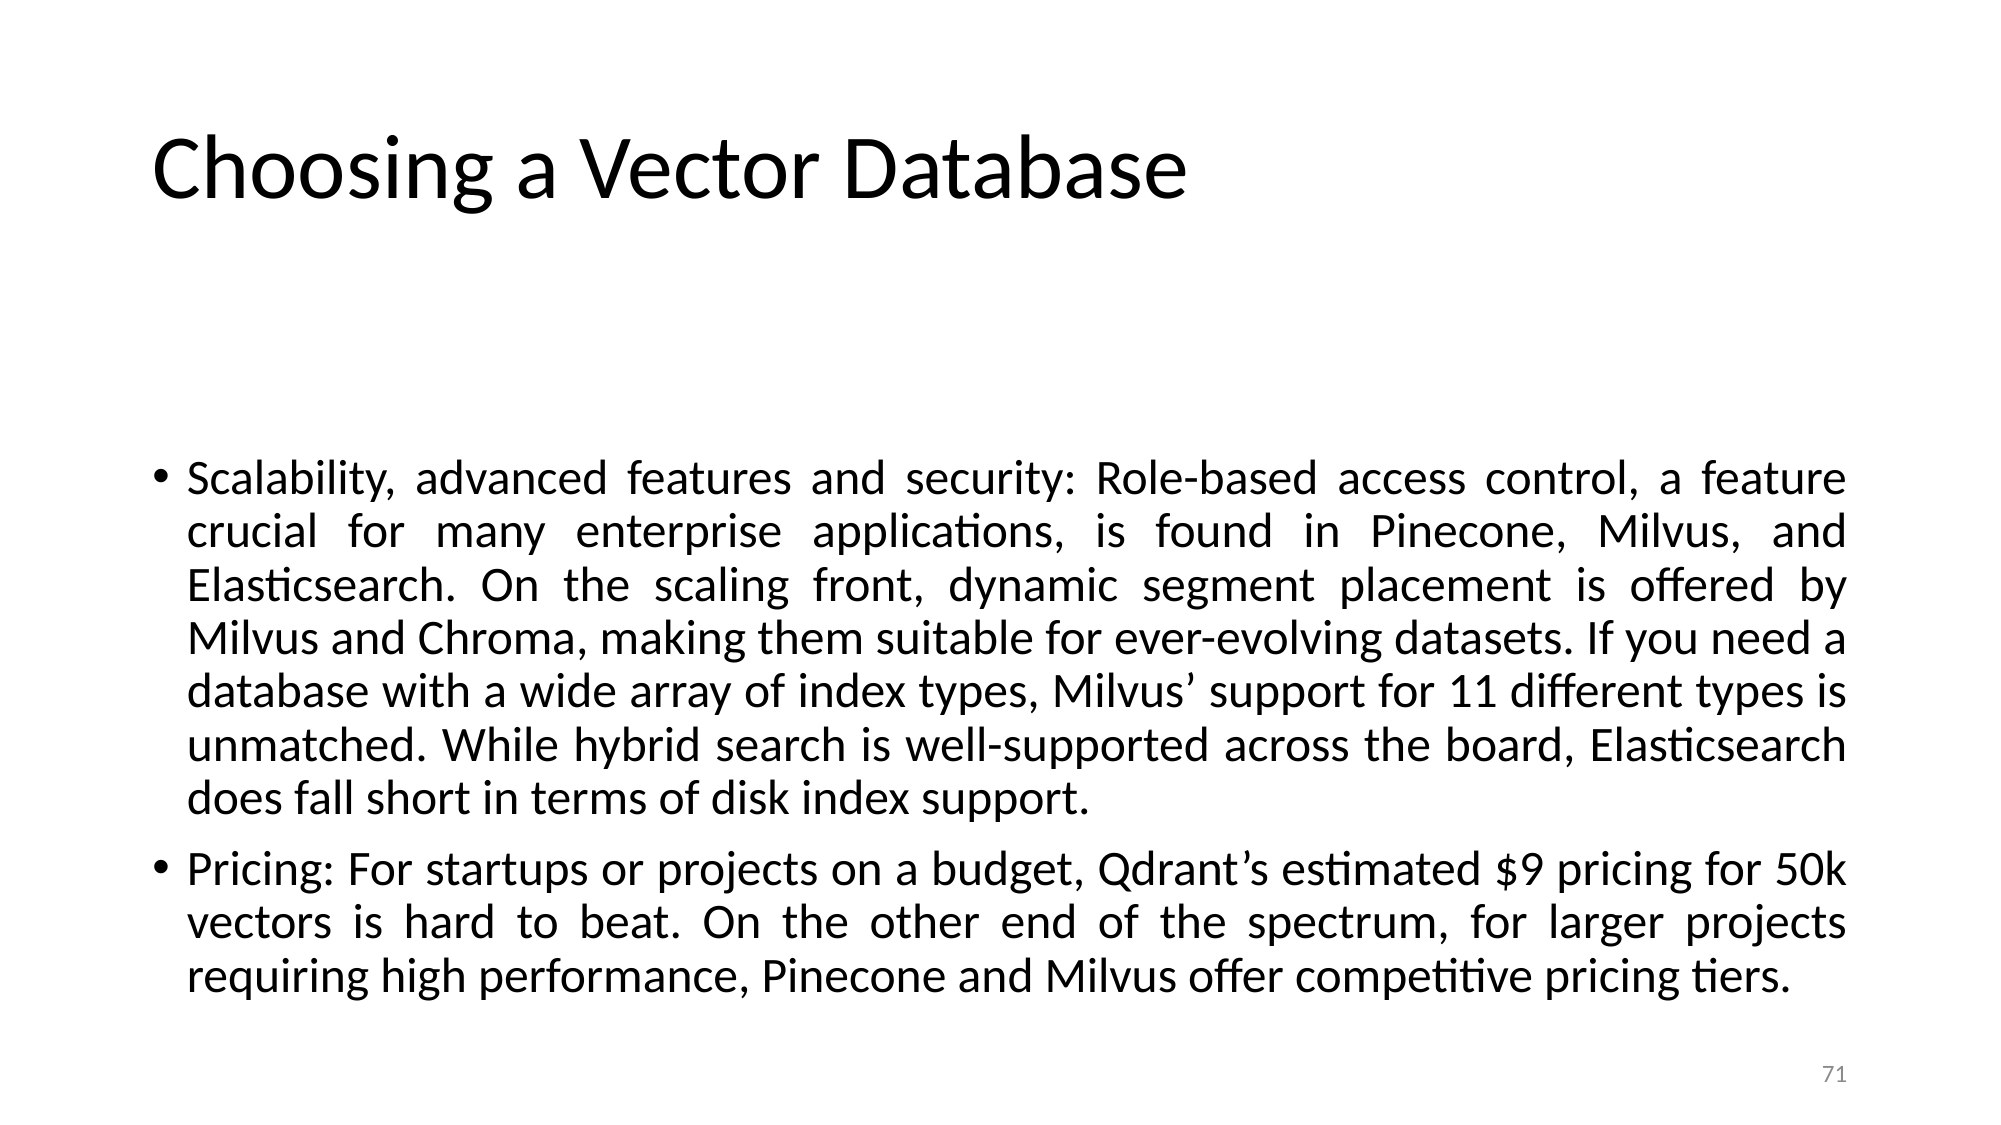

# Choosing a Vector Database

Scalability, advanced features and security: Role-based access control, a feature crucial for many enterprise applications, is found in Pinecone, Milvus, and Elasticsearch. On the scaling front, dynamic segment placement is offered by Milvus and Chroma, making them suitable for ever-evolving datasets. If you need a database with a wide array of index types, Milvus’ support for 11 different types is unmatched. While hybrid search is well-supported across the board, Elasticsearch does fall short in terms of disk index support.
Pricing: For startups or projects on a budget, Qdrant’s estimated $9 pricing for 50k vectors is hard to beat. On the other end of the spectrum, for larger projects requiring high performance, Pinecone and Milvus offer competitive pricing tiers.

71